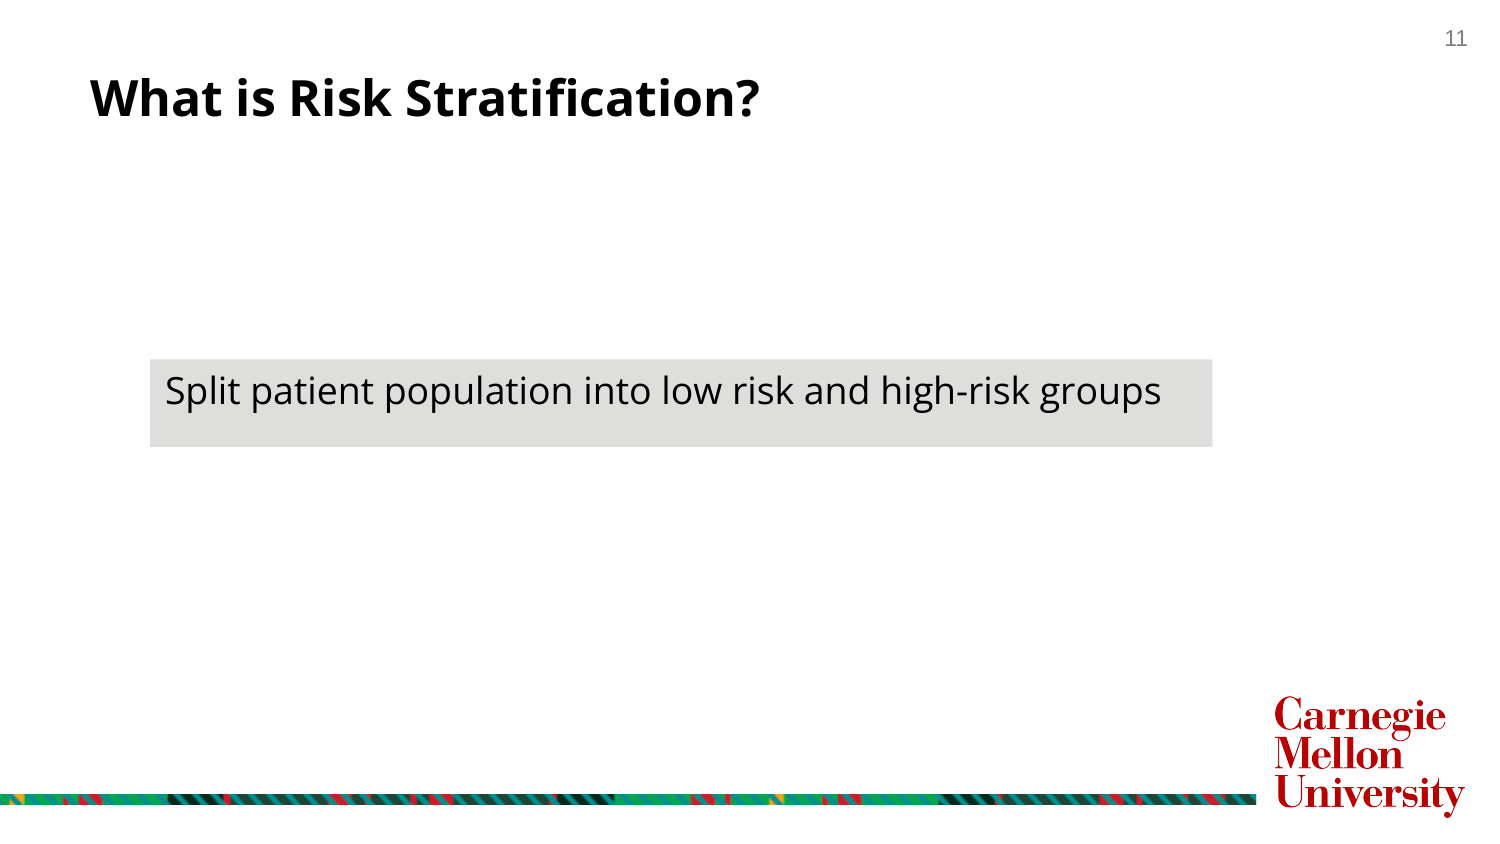

# What is Risk Stratification?
Split patient population into low risk and high-risk groups